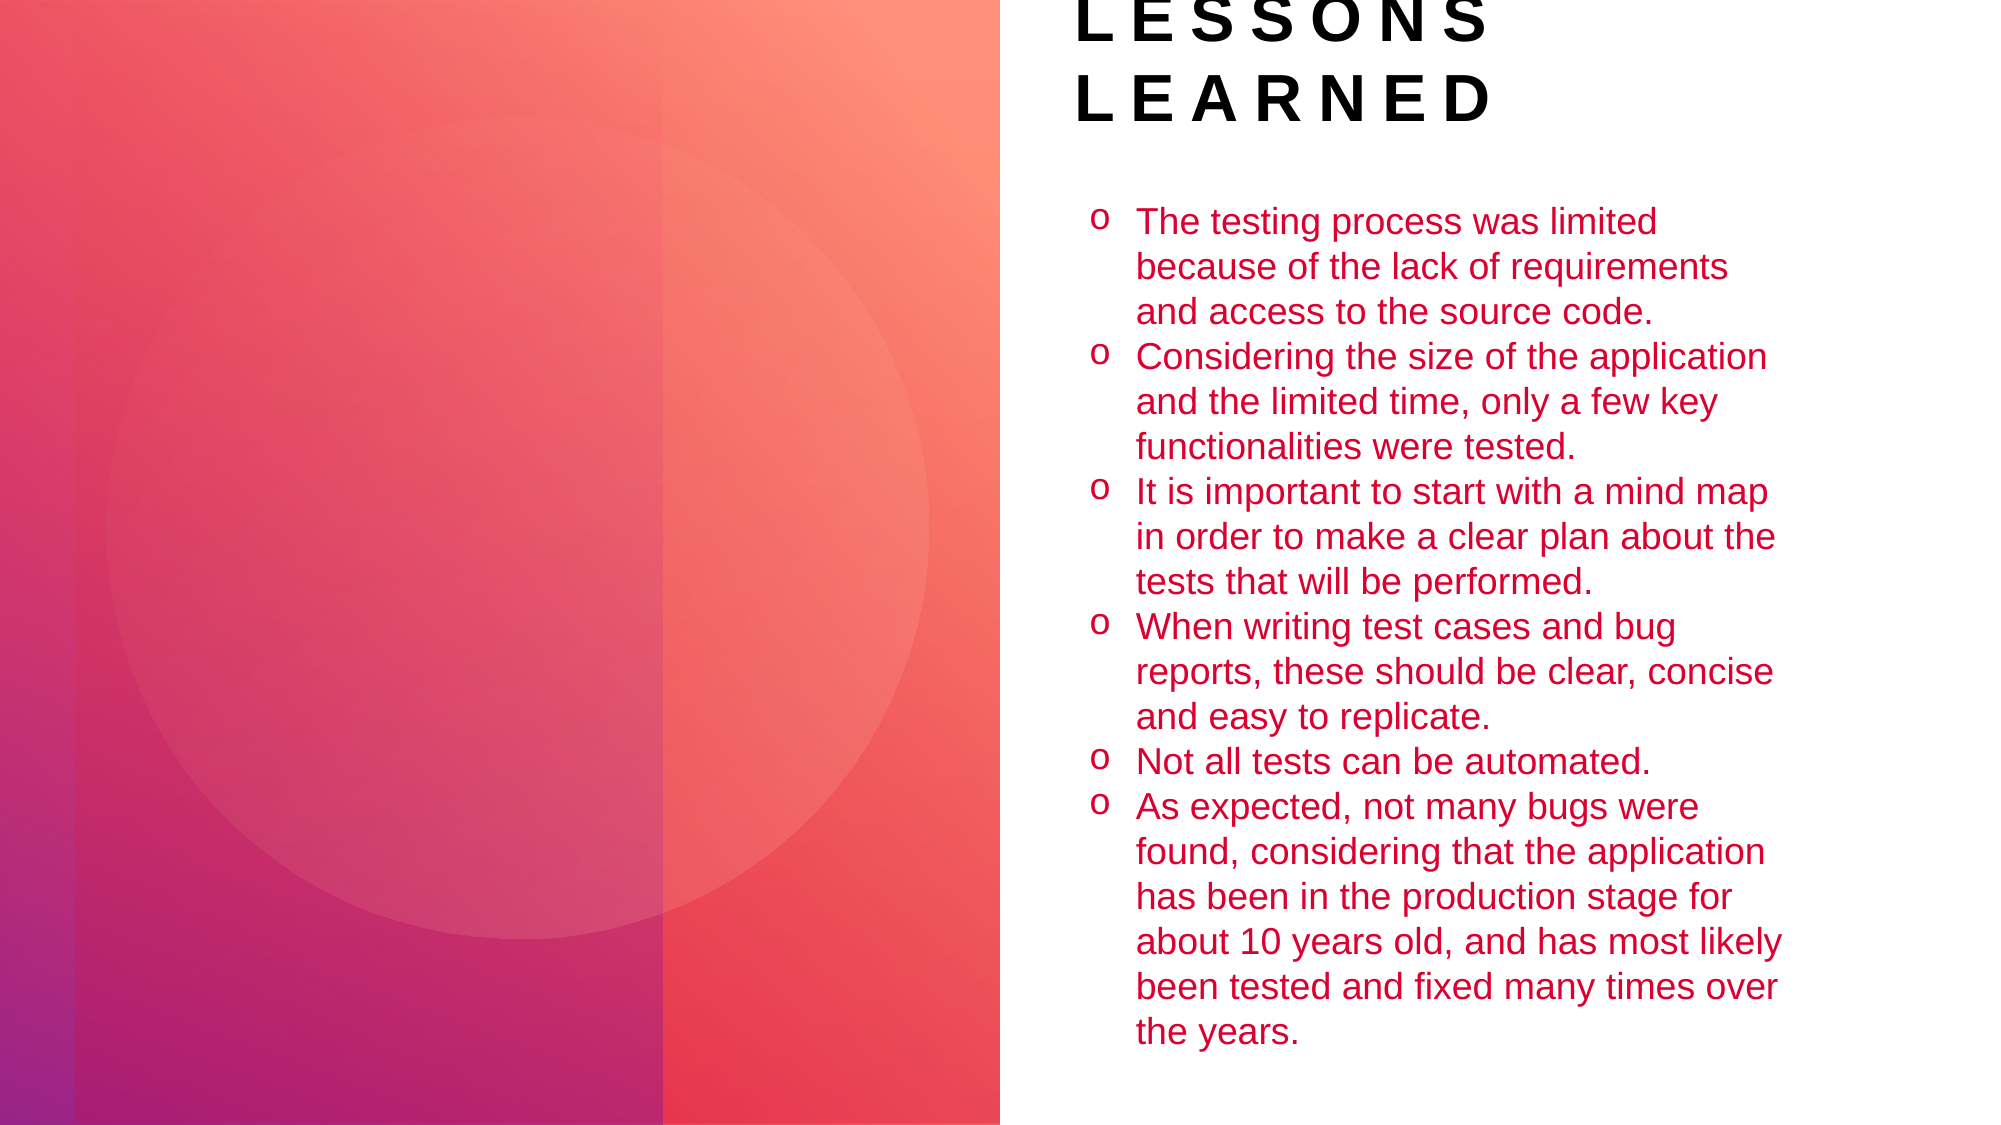

# Lessons learned

The testing process was limited because of the lack of requirements and access to the source code.
Considering the size of the application and the limited time, only a few key functionalities were tested.
It is important to start with a mind map in order to make a clear plan about the tests that will be performed.
When writing test cases and bug reports, these should be clear, concise and easy to replicate.
Not all tests can be automated.
As expected, not many bugs were found, considering that the application has been in the production stage for about 10 years old, and has most likely been tested and fixed many times over the years.